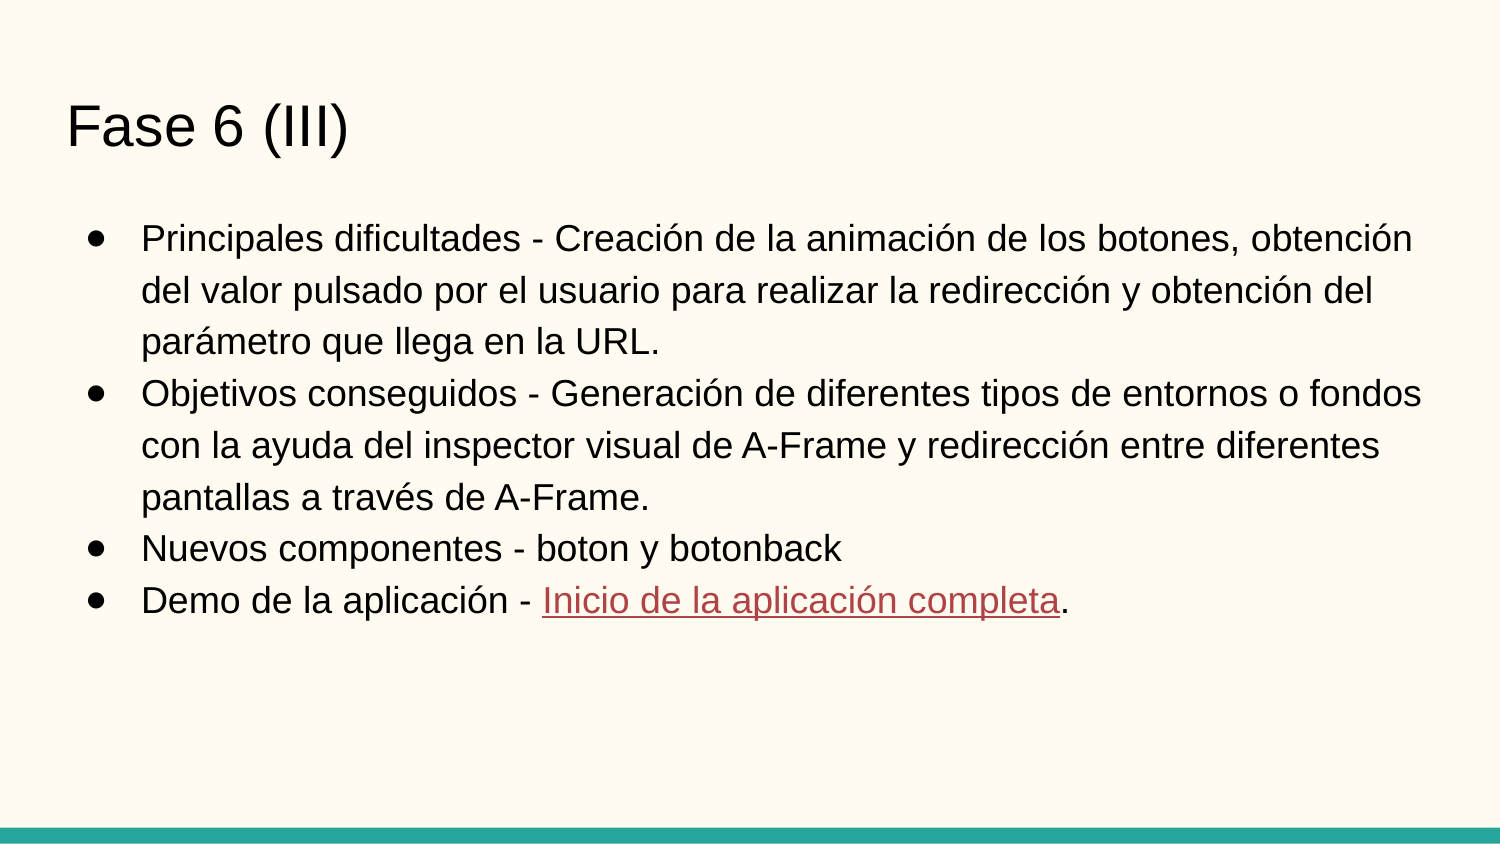

# Fase 6 (III)
Principales dificultades - Creación de la animación de los botones, obtención del valor pulsado por el usuario para realizar la redirección y obtención del parámetro que llega en la URL.
Objetivos conseguidos - Generación de diferentes tipos de entornos o fondos con la ayuda del inspector visual de A-Frame y redirección entre diferentes pantallas a través de A-Frame.
Nuevos componentes - boton y botonback
Demo de la aplicación - Inicio de la aplicación completa.